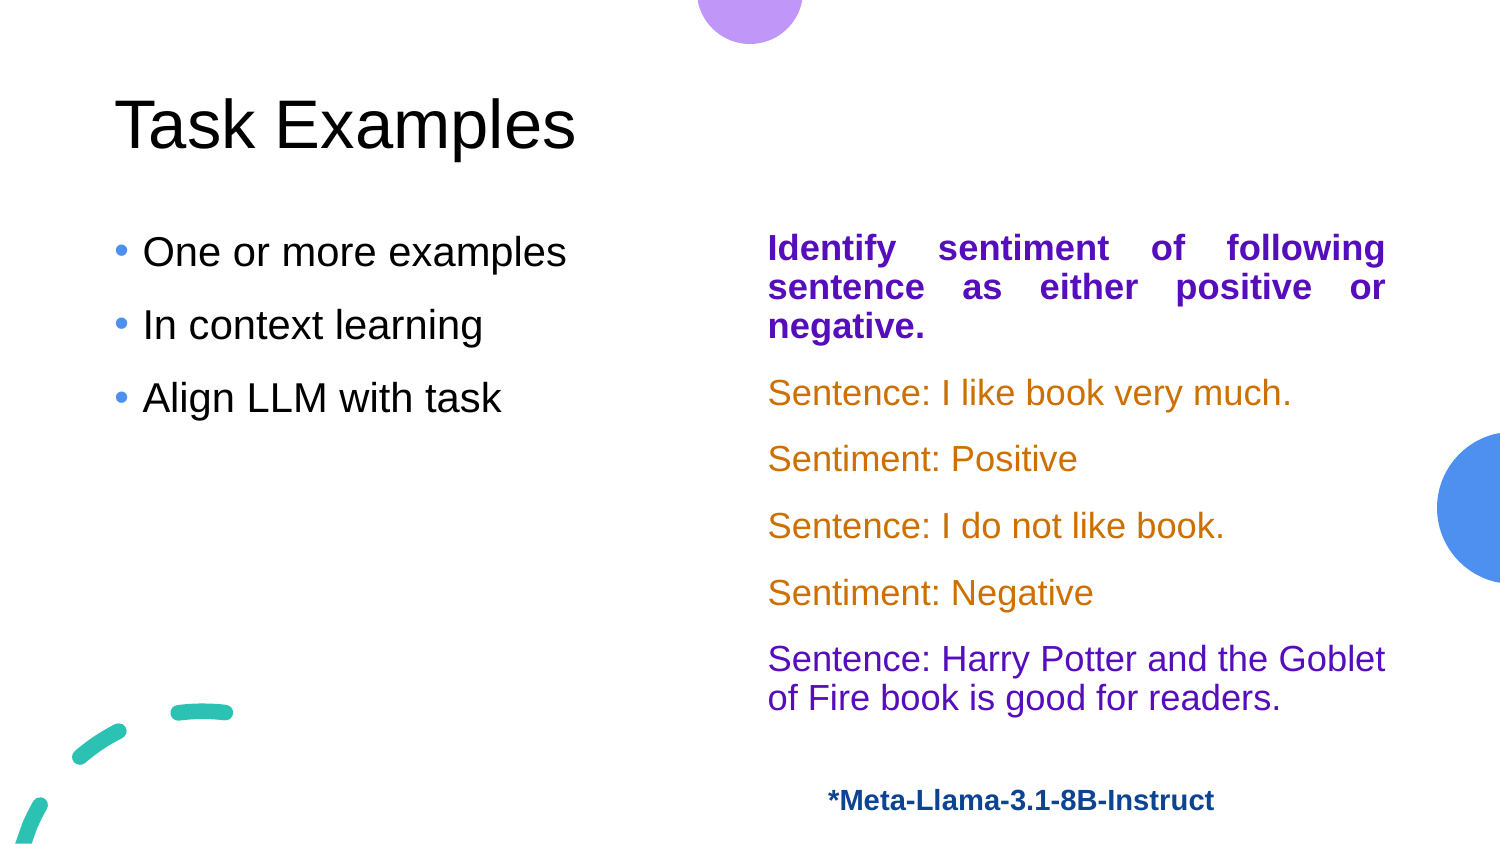

# Task Examples
Identify sentiment of following sentence as either positive or negative.
Sentence: I like book very much.
Sentiment: Positive
Sentence: I do not like book.
Sentiment: Negative
Sentence: Harry Potter and the Goblet of Fire book is good for readers.

One or more examples
In context learning
Align LLM with task

*Meta-Llama-3.1-8B-Instruct